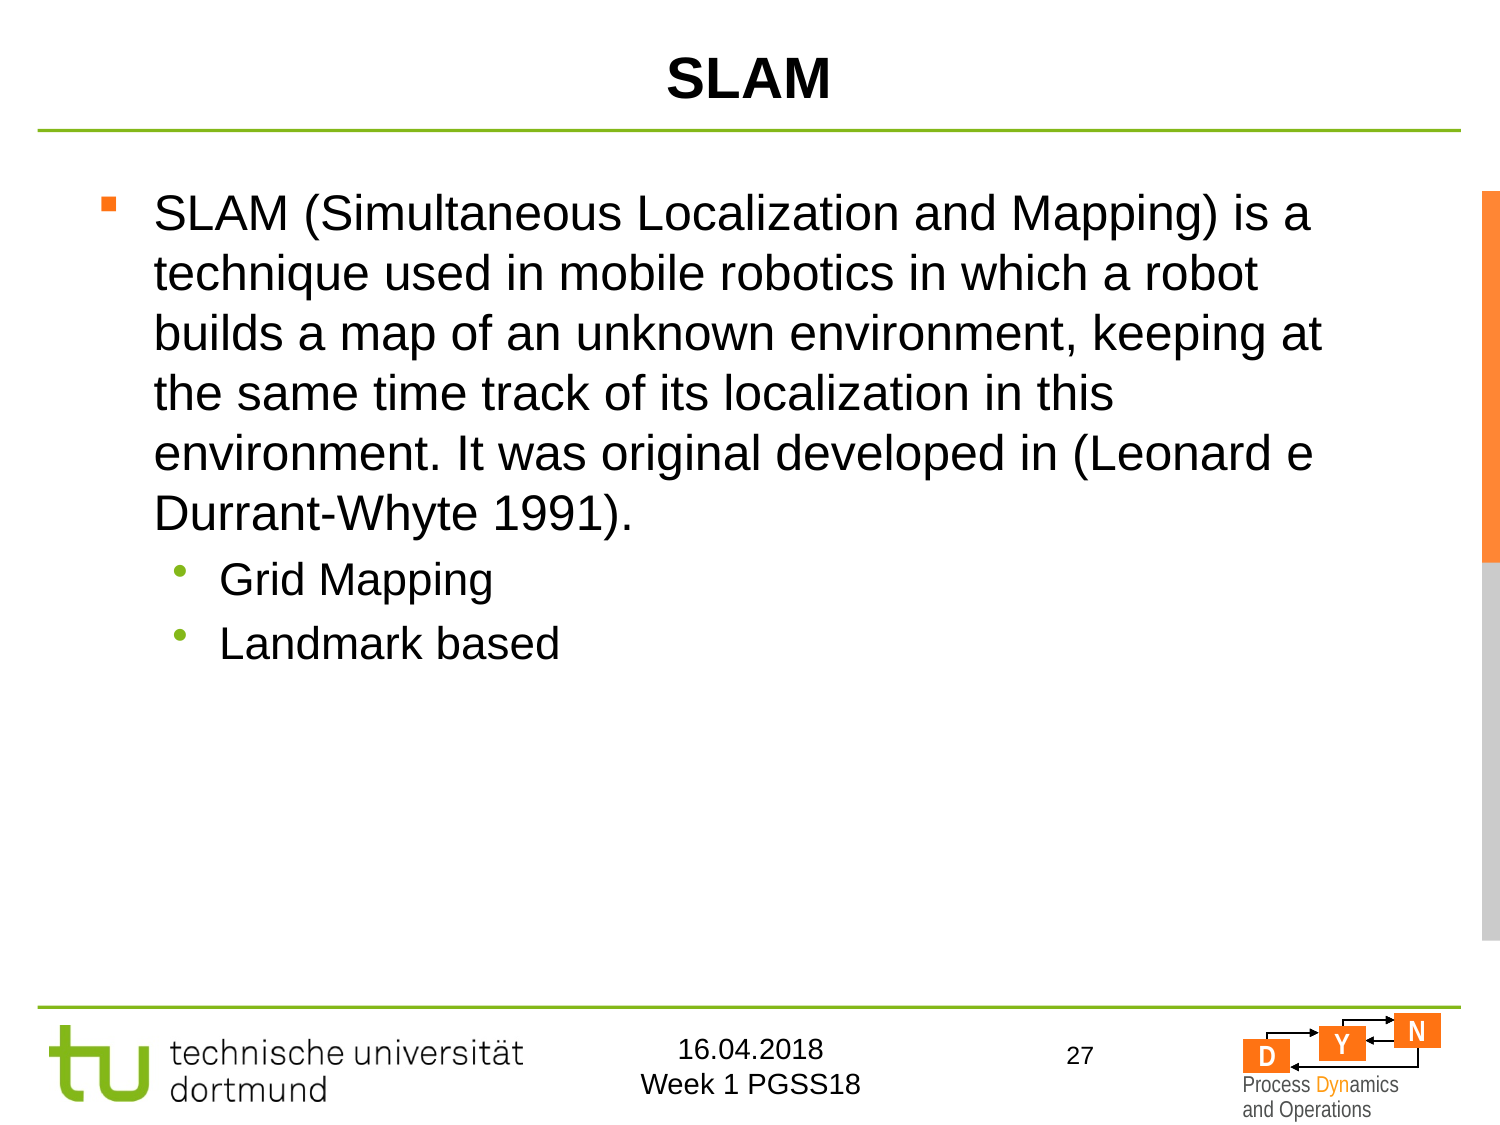

# SLAM
SLAM (Simultaneous Localization and Mapping) is a technique used in mobile robotics in which a robot builds a map of an unknown environment, keeping at the same time track of its localization in this environment. It was original developed in (Leonard e Durrant-Whyte 1991).
Grid Mapping
Landmark based

27